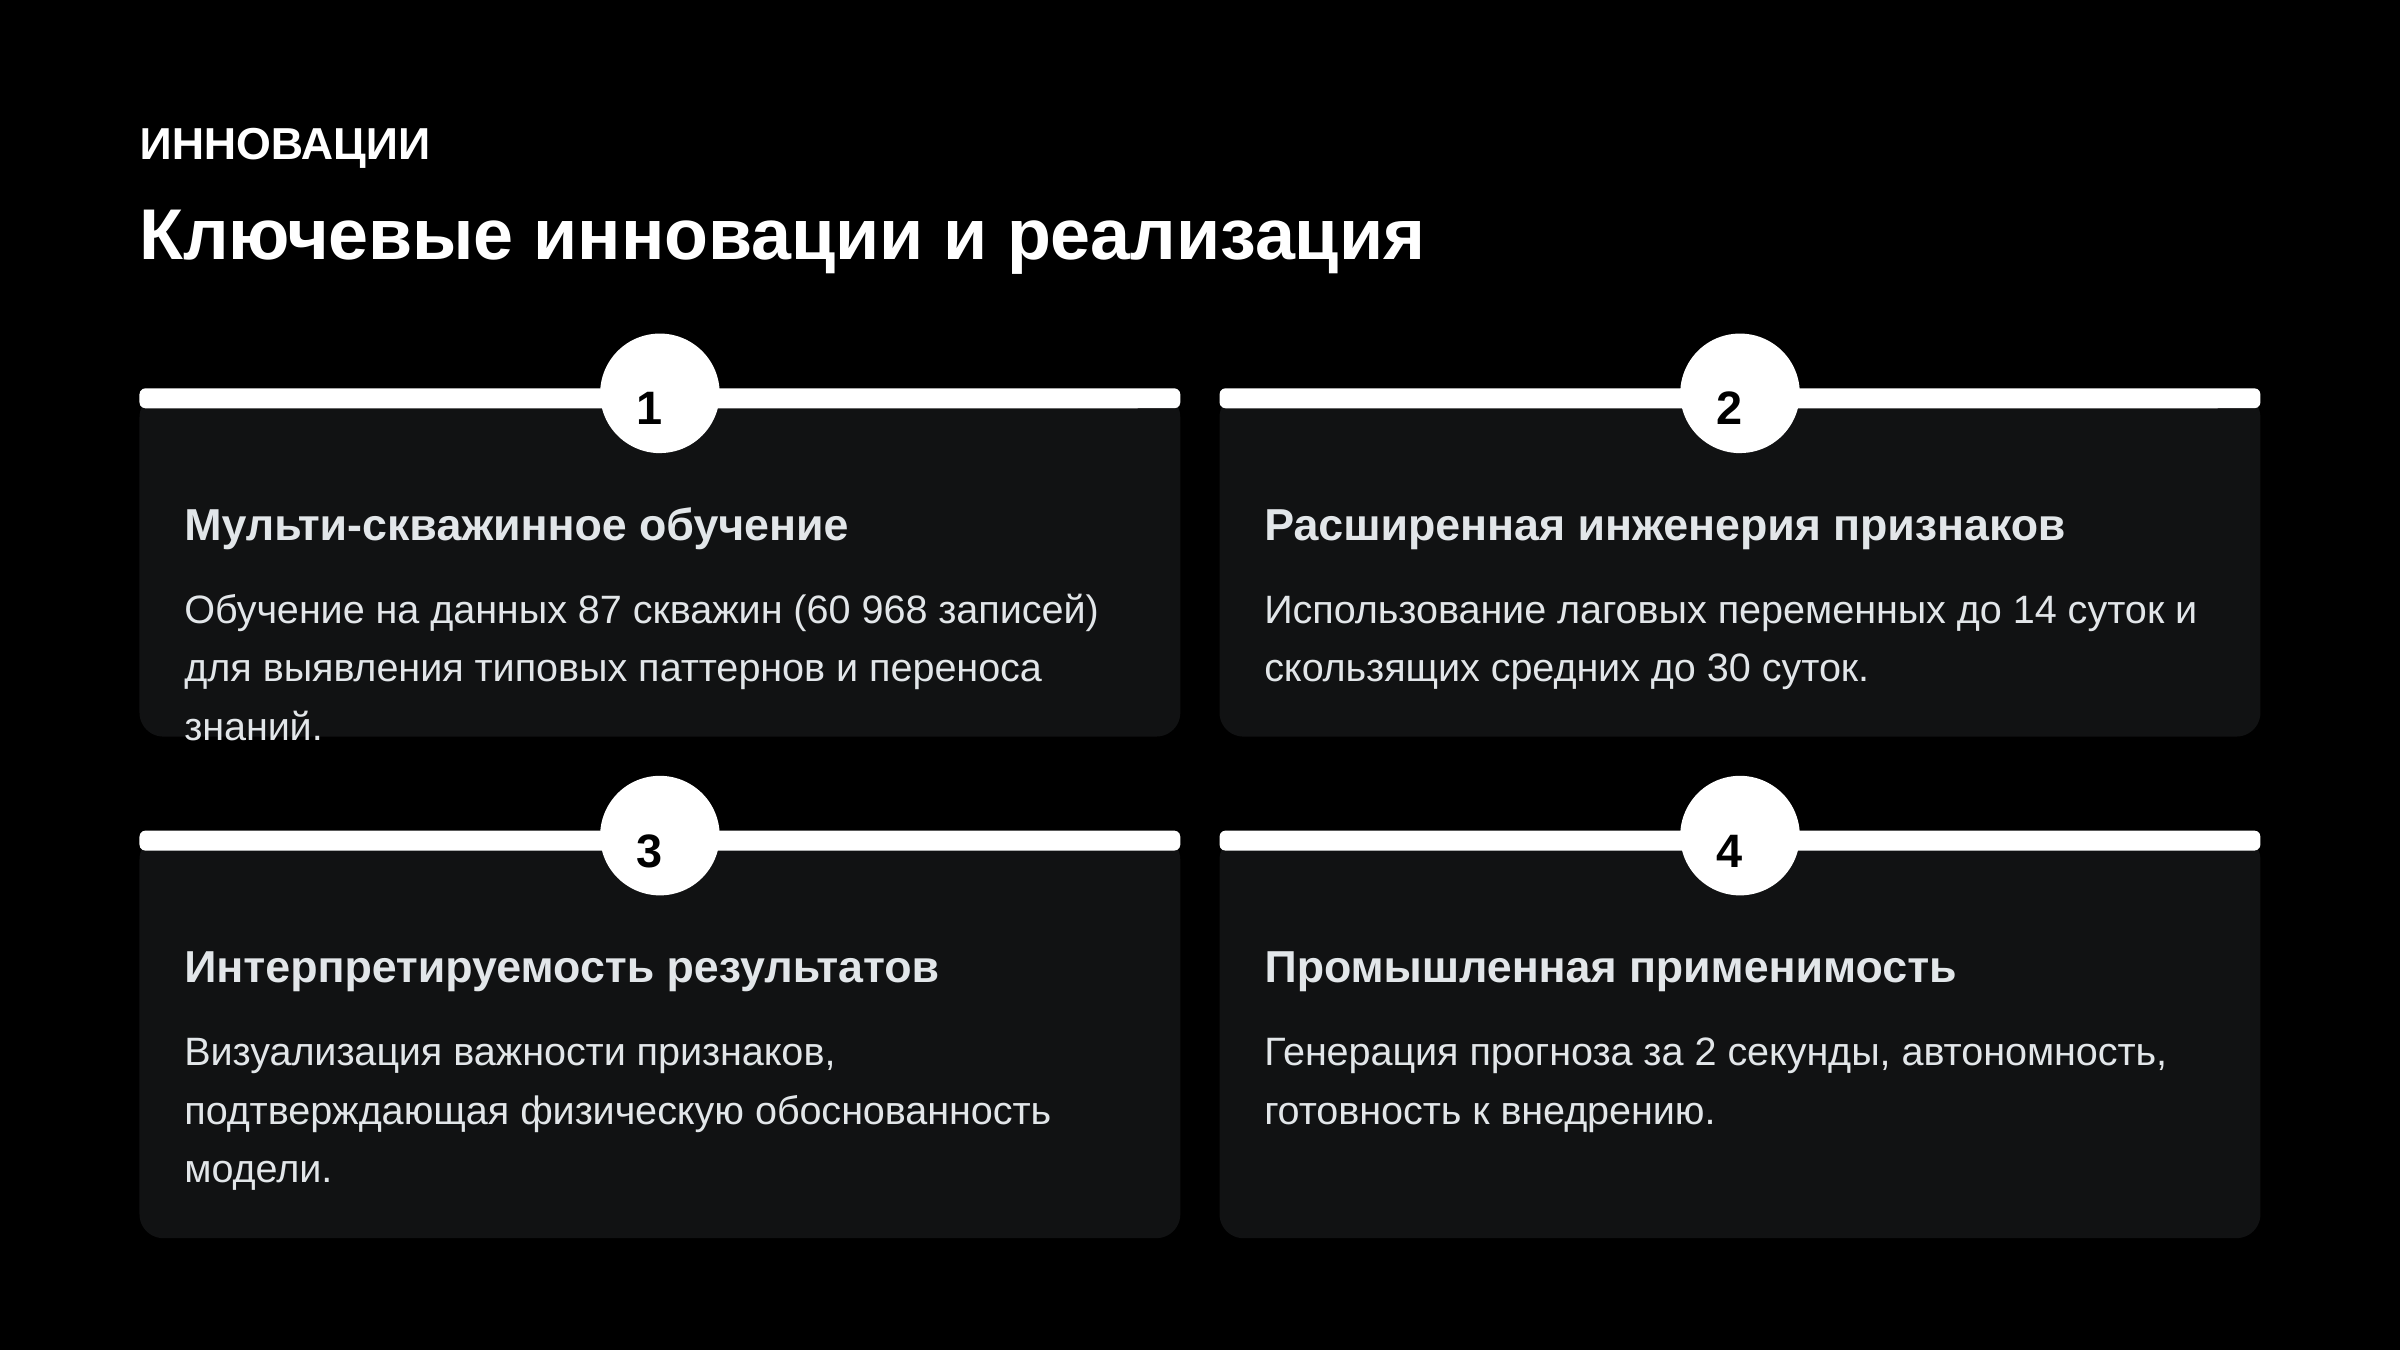

ИННОВАЦИИ
Ключевые инновации и реализация

1
2

Мульти-скважинное обучение
Расширенная инженерия признаков
Обучение на данных 87 скважин (60 968 записей) для выявления типовых паттернов и переноса знаний.
Использование лаговых переменных до 14 суток и скользящих средних до 30 суток.

3
4

Интерпретируемость результатов
Промышленная применимость
Визуализация важности признаков, подтверждающая физическую обоснованность модели.
Генерация прогноза за 2 секунды, автономность, готовность к внедрению.